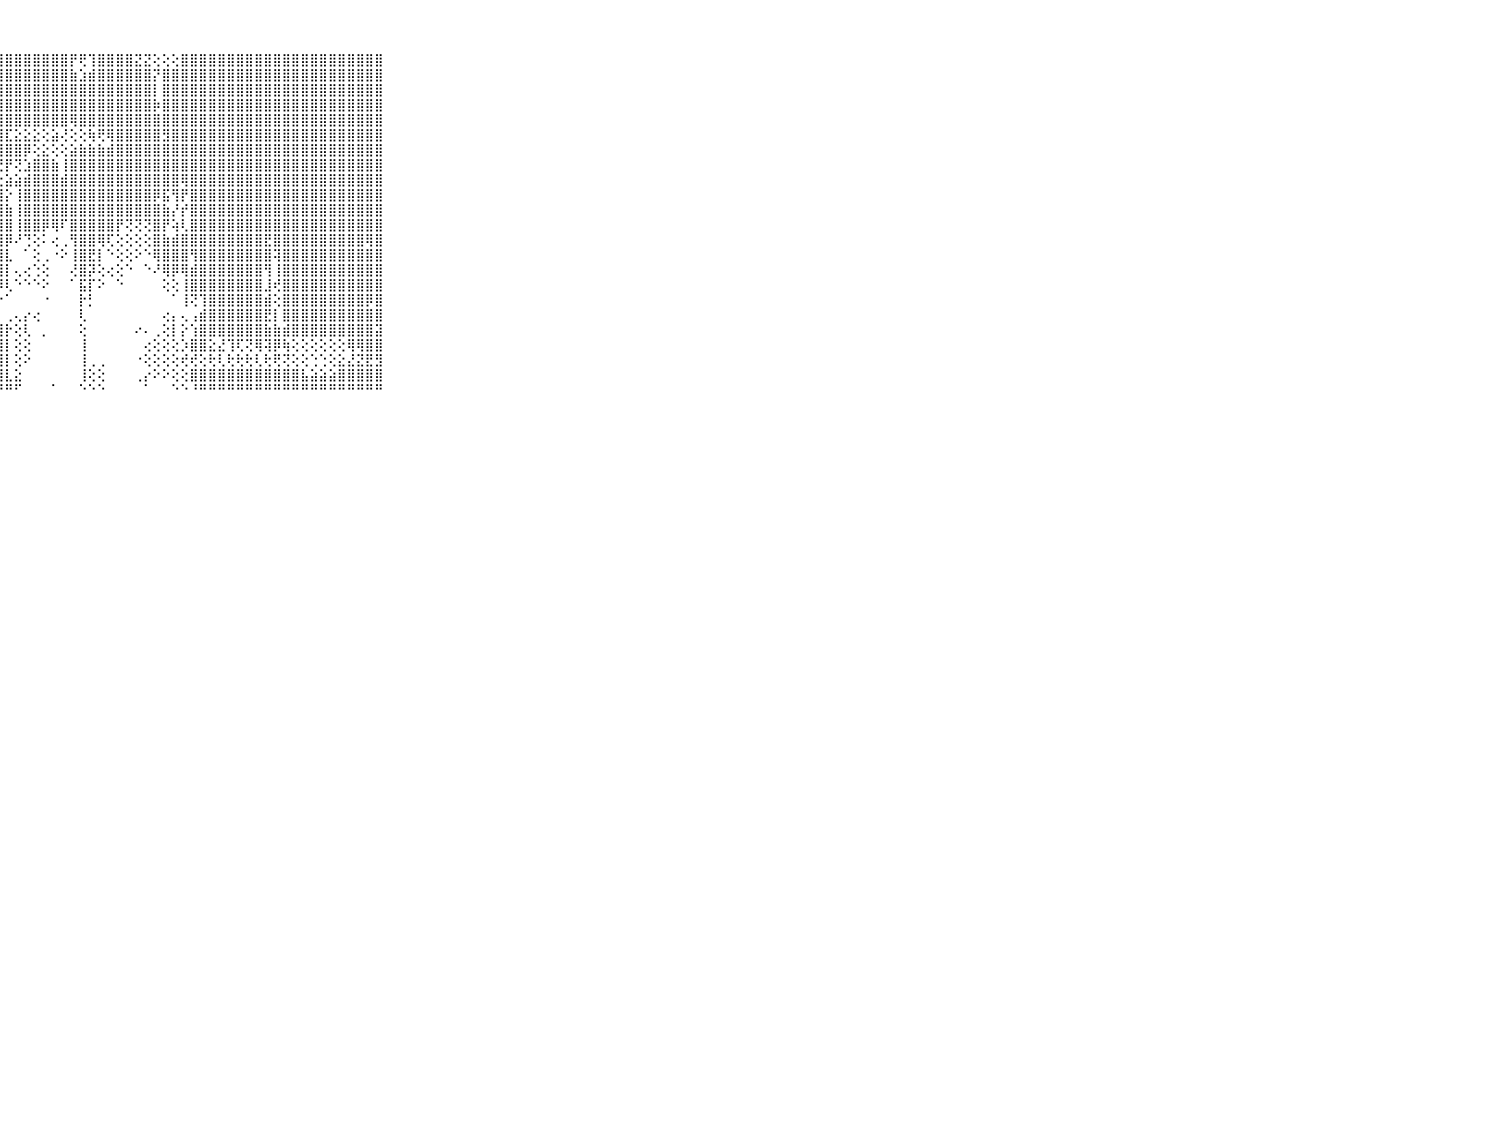

⠀⠀⠀⠀⠀⠀⠀⠀⠀⠀⠀⣿⣿⣿⣿⣿⣿⣿⣿⣿⡟⣻⣿⣿⣿⣿⣿⣿⣿⣿⣿⣿⣿⣿⣿⡟⢟⢹⣿⣿⣿⣿⣝⣝⢕⢕⢕⣿⣿⣿⣿⣿⣿⣿⣿⣿⣿⣿⣿⣿⣿⣿⣿⣿⣿⣿⣿⣿⣿⠀⠀⠀⠀⠀⠀⠀⠀⠀⠀⠀⠀
⠀⠀⠀⠀⠀⠀⠀⠀⠀⠀⠀⢻⢿⣷⣿⣿⣿⣿⣿⣿⣿⣿⣿⣿⣿⣿⣿⣿⣿⣿⣿⣿⣿⣿⣿⣷⣱⣾⣿⣿⣿⣿⣿⣿⡝⣿⣿⣿⣿⣿⣿⣿⣿⣿⣿⣿⣿⣿⣿⣿⣿⣿⣿⣿⣿⣿⣿⣿⣿⠀⠀⠀⠀⠀⠀⠀⠀⠀⠀⠀⠀
⠀⠀⠀⠀⠀⠀⠀⠀⠀⠀⠀⣇⣕⣿⣿⣿⣿⣿⣿⣿⣿⣿⣿⣿⣿⣿⣿⣿⣿⣿⣿⣿⣿⣿⣿⣿⣿⣿⣿⣿⣿⣿⣿⣿⡇⣿⣿⣿⣿⣿⣿⣿⣿⣿⣿⣿⣿⣿⣿⣿⣿⣿⣿⣿⣿⣿⣿⣿⣿⠀⠀⠀⠀⠀⠀⠀⠀⠀⠀⠀⠀
⠀⠀⠀⠀⠀⠀⠀⠀⠀⠀⠀⣿⣿⣿⣿⣿⣿⣿⣿⣿⣿⣿⣿⣿⣿⣿⣿⣿⣿⣿⣿⣿⣿⣿⣿⣿⣿⣿⣿⣿⣿⣿⣿⣿⡷⣿⣿⣿⣿⣿⣿⣿⣿⣿⣿⣿⣿⣿⣿⣿⣿⣿⣿⣿⣿⣿⣿⣿⣿⠀⠀⠀⠀⠀⠀⠀⠀⠀⠀⠀⠀
⠀⠀⠀⠀⠀⠀⠀⠀⠀⠀⠀⣿⣿⣿⣿⣿⣿⣿⣿⣿⣿⣿⣿⣿⣿⣿⣿⣿⣿⣿⣿⣿⣿⣿⣿⢿⣿⣿⣿⣿⣿⣿⣿⣿⣿⣿⣿⣿⣿⣿⣿⣿⣿⣿⣿⣿⣿⣿⣿⣿⣿⣿⣿⣿⣿⣿⣿⣿⣿⠀⠀⠀⠀⠀⠀⠀⠀⠀⠀⠀⠀
⠀⠀⠀⠀⠀⠀⠀⠀⠀⠀⠀⣿⣿⡿⢿⢿⢿⢿⢟⢟⢟⣿⡟⢟⢏⢝⢻⣿⣏⣕⣕⣕⢕⣵⢜⢕⢕⢷⢟⢿⣿⣿⣿⣿⣿⣻⣿⣿⣿⣿⣿⣿⣿⣿⣿⣿⣿⣿⣿⣿⣿⣿⣿⣿⣿⣿⣿⣿⣿⠀⠀⠀⠀⠀⠀⠀⠀⠀⠀⠀⠀
⠀⠀⠀⠀⠀⠀⠀⠀⠀⠀⠀⣿⣿⢇⣵⣵⡕⢱⣷⣷⢾⣿⣿⢟⢕⢻⣿⣿⣿⣿⡿⢕⣕⢕⢕⣵⣷⣷⣷⣾⣿⣿⣿⣿⣿⣿⣿⣿⣿⣿⣿⣿⣿⣿⣿⣿⣿⣿⣿⣿⣿⣿⣿⣿⣿⣿⣿⣿⣿⠀⠀⠀⠀⠀⠀⠀⠀⠀⠀⠀⠀
⠀⠀⠀⠀⠀⠀⠀⠀⠀⠀⠀⣿⣿⣼⣿⢏⢕⣵⡹⢿⢿⢿⢟⣧⣾⣮⢝⢟⡟⢝⣱⣿⣿⣷⢸⣿⣿⣿⣿⣿⣿⣿⣿⣿⣿⣿⣿⣿⣿⣿⣿⣿⣿⣿⣿⣿⣿⣿⣿⣿⣿⣿⣿⣿⣿⣿⣿⣿⣿⠀⠀⠀⠀⠀⠀⠀⠀⠀⠀⠀⠀
⠀⠀⠀⠀⠀⠀⠀⠀⠀⠀⠀⣿⣿⢕⢕⢱⣿⣿⣇⣕⢕⢕⣸⣿⣿⣿⣵⣕⣵⣵⣾⣿⣿⣿⣾⣿⣿⣿⣿⣿⣿⣿⣿⣿⣿⣿⣿⢿⣿⣿⣿⣿⣿⣿⣿⣿⣿⣿⣿⣿⣿⣿⣿⣿⣿⣿⣿⣿⣿⠀⠀⠀⠀⠀⠀⠀⠀⠀⠀⠀⠀
⠀⠀⠀⠀⠀⠀⠀⠀⠀⠀⠀⣿⣟⢕⢸⣿⣿⣿⣻⣻⡇⢕⣿⣿⣽⣿⣿⣿⡕⢸⣿⣿⣿⣿⣿⣿⣿⣿⣿⣿⣿⣿⣿⣿⡿⣯⢻⡟⣿⣿⣿⣿⣿⣿⣿⣿⣿⣿⣿⣿⣿⣿⣿⣿⣿⣿⣿⣿⣿⠀⠀⠀⠀⠀⠀⠀⠀⠀⠀⠀⠀
⠀⠀⠀⠀⠀⠀⠀⠀⠀⠀⠀⣿⣿⢕⢸⣿⣿⣿⣿⣿⣿⢕⣿⣿⣿⣿⣿⣿⣷⢸⣿⣿⣿⣿⣿⣿⣿⣿⣿⣿⣿⣿⣿⣿⣿⣷⡜⡞⣿⣿⣿⣿⣿⣿⣿⣿⣿⣿⣿⣿⣿⣿⣿⣿⣿⣿⣿⣿⣿⠀⠀⠀⠀⠀⠀⠀⠀⠀⠀⠀⠀
⠀⠀⠀⠀⠀⠀⠀⠀⠀⠀⠀⣿⣿⢕⢸⣿⣿⣿⣿⣿⣿⢕⣿⣿⣿⣿⣿⣿⣿⢸⣿⣿⡿⢿⠏⣿⣿⣿⣿⣿⡟⢝⢝⢝⣿⡟⢵⢇⣿⣿⣿⣿⣿⣿⣿⣿⣿⣿⣿⣿⣿⣿⣿⣿⣿⣿⣿⣿⣿⠀⠀⠀⠀⠀⠀⠀⠀⠀⠀⠀⠀
⠀⠀⠀⠀⠀⠀⠀⠀⠀⠀⠀⣿⣿⢕⢸⣿⣿⣿⣿⣿⣿⣵⣿⣿⣿⣿⣿⣿⡿⠜⢙⢕⠅⢔⢀⢻⣿⣿⢿⢏⢕⢕⢕⢕⣿⣷⣾⣿⣿⣿⣿⣿⣿⣿⣿⣿⣟⣿⣿⣿⣿⣿⣿⣿⣿⣿⣿⢿⣿⠀⠀⠀⠀⠀⠀⠀⠀⠀⠀⠀⠀
⠀⠀⠀⠀⠀⠀⠀⠀⠀⠀⠀⣿⣟⢕⢸⣿⣿⣿⣿⣿⣿⣿⣿⣿⣿⣿⣿⣿⣇⠀⠁⢕⢀⠐⠕⢸⣿⣟⡇⠑⢕⢕⠕⠑⢿⣿⣿⣿⢻⣿⣿⣿⣿⣿⣿⣿⣿⢽⣿⣿⣿⣿⣿⣿⣿⣿⣿⣿⣿⠀⠀⠀⠀⠀⠀⠀⠀⠀⠀⠀⠀
⠀⠀⠀⠀⠀⠀⠀⠀⠀⠀⠀⣿⡏⢕⢸⣿⣿⣿⣿⣿⣿⣿⣿⣿⢻⣿⣿⣿⡇⢄⢔⢑⢕⠀⠀⢜⣿⡽⢕⢔⢕⠑⠀⠑⠜⢿⡿⢿⣾⣿⣿⣿⣿⣿⣿⣿⢻⢸⣿⣿⣿⣿⣿⣿⣿⣿⣿⣿⣿⠀⠀⠀⠀⠀⠀⠀⠀⠀⠀⠀⠀
⠀⠀⠀⠀⠀⠀⠀⠀⠀⠀⠀⣿⡇⢕⣸⣿⣿⣷⣿⣿⣿⡿⢿⡿⢾⢇⢹⡿⢇⠑⠑⠑⠕⠀⠀⠁⣯⡏⠕⠀⠑⠀⠀⠀⠀⢕⢕⢸⣿⣿⣿⣿⣿⣿⣿⣿⣸⢞⣿⣿⣿⣿⣿⣿⣿⣿⣿⣿⣿⠀⠀⠀⠀⠀⠀⠀⠀⠀⠀⠀⠀
⠀⠀⠀⠀⠀⠀⠀⠀⠀⠀⠀⣿⢇⢕⢾⢿⢿⢿⣿⡿⠟⠁⠀⠀⠘⢕⢀⠑⠁⠀⠀⠀⠐⠀⠀⠀⡗⡃⠀⠀⠀⠀⠀⠀⠀⠀⠁⢸⢝⢹⣿⣿⣿⣿⣿⣿⣾⢕⣿⣿⣿⣿⣿⣿⣿⣿⣿⡿⣿⠀⠀⠀⠀⠀⠀⠀⠀⠀⠀⠀⠀
⠀⠀⠀⠀⠀⠀⠀⠀⠀⠀⠀⣿⡇⢕⢿⢸⡟⡗⣿⣿⢔⠀⠀⠀⠀⠀⠀⠀⢀⢄⡔⢔⠀⠀⠀⠀⢇⠀⠀⠀⠀⠀⠀⠀⠀⢔⡄⢄⢠⣾⣿⣿⣿⣿⣿⣿⣟⡇⣿⣿⣿⣿⣿⣿⣿⣿⣿⣿⣿⠀⠀⠀⠀⠀⠀⠀⠀⠀⠀⠀⠀
⠀⠀⠀⠀⠀⠀⠀⠀⠀⠀⠀⣿⡇⢕⣏⢜⢇⢹⣿⡟⠀⠀⠀⠀⠀⠀⠑⢸⡗⢕⢇⠀⡀⠀⠀⠀⢕⠀⠀⠀⠀⠀⠔⠄⢀⢕⡇⡕⢱⣿⣿⣿⣿⣿⣿⣿⣷⣷⣾⣿⣿⣿⣿⣿⣿⣿⣿⣿⣽⠀⠀⠀⠀⠀⠀⠀⠀⠀⠀⠀⠀
⠀⠀⠀⠀⠀⠀⠀⠀⠀⠀⠀⢜⢕⢕⢜⢝⢝⣽⡿⢝⠀⠀⠀⠀⠀⠀⢕⢸⡇⢕⢕⠀⠀⠀⠀⠀⢸⠀⠀⠀⠀⠀⠀⢔⢕⢕⢕⡱⣿⣿⣕⣜⢹⢏⢝⢿⢽⡿⢷⢕⢕⢕⢕⢕⢕⢿⢿⣿⣿⠀⠀⠀⠀⠀⠀⠀⠀⠀⠀⠀⠀
⠀⠀⠀⠀⠀⠀⠀⠀⠀⠀⠀⢕⢕⢕⢕⢔⣱⣿⡇⠑⠀⠀⠀⠀⠀⢀⢕⢸⡇⢕⠕⠀⠀⠀⠀⠀⢸⢀⢀⠀⠀⠀⠐⢕⢕⢕⢕⢞⢞⢕⢗⢇⢗⢗⢗⢇⢗⢟⢝⢕⢕⢑⢑⢕⣕⣜⣝⣟⣻⠀⠀⠀⠀⠀⠀⠀⠀⠀⠀⠀⠀
⠀⠀⠀⠀⠀⠀⠀⠀⠀⠀⠀⢕⢕⢝⢝⢸⣿⢏⠑⠀⢀⢀⣠⡔⠀⠁⢑⣿⣇⣕⠀⠀⠀⠀⠀⠀⢸⢕⢕⠀⠀⠀⢀⡔⠕⠕⢕⢕⣿⣿⣿⣿⣿⣿⣿⣿⣿⣿⣿⣿⣧⣵⣵⣵⣿⣿⣿⣿⣿⠀⠀⠀⠀⠀⠀⠀⠀⠀⠀⠀⠀
⠀⠀⠀⠀⠀⠀⠀⠀⠀⠀⠀⠛⠛⠛⠛⠛⠛⠑⠀⠀⠀⠀⠁⠁⠀⠘⠓⠛⠛⠋⠀⠀⠀⠁⠀⠀⠑⠑⠑⠀⠀⠀⠀⠁⠀⠀⠑⠑⠘⠛⠛⠛⠛⠛⠛⠛⠛⠛⠛⠛⠛⠛⠛⠛⠛⠛⠛⠛⠛⠀⠀⠀⠀⠀⠀⠀⠀⠀⠀⠀⠀